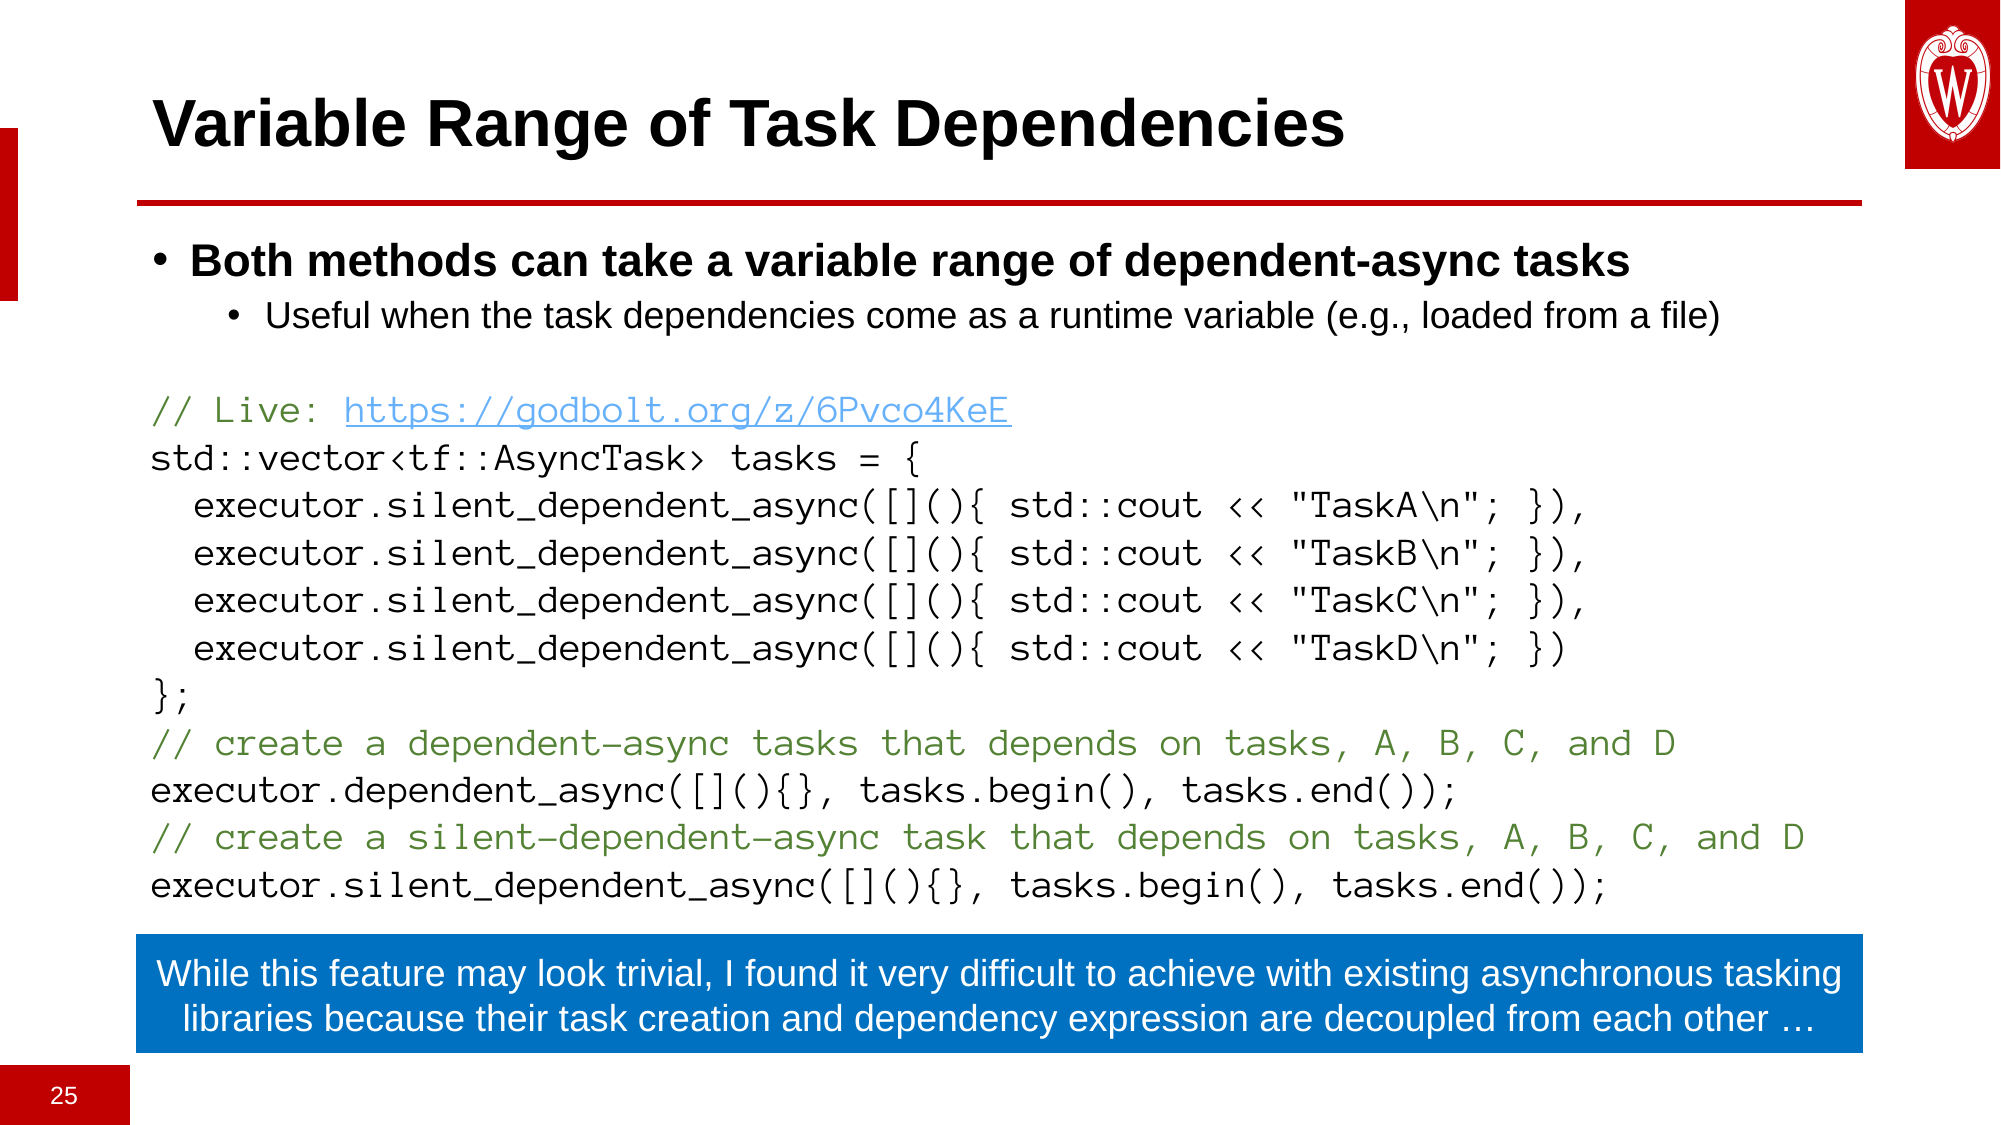

# Variable Range of Task Dependencies
Both methods can take a variable range of dependent-async tasks
Useful when the task dependencies come as a runtime variable (e.g., loaded from a file)

// Live: https://godbolt.org/z/6Pvco4KeE
std::vector<tf::AsyncTask> tasks = {
  executor.silent_dependent_async([](){ std::cout << "TaskA\n"; }),
  executor.silent_dependent_async([](){ std::cout << "TaskB\n"; }),
  executor.silent_dependent_async([](){ std::cout << "TaskC\n"; }),
  executor.silent_dependent_async([](){ std::cout << "TaskD\n"; })
};
// create a dependent-async tasks that depends on tasks, A, B, C, and D
executor.dependent_async([](){}, tasks.begin(), tasks.end());
// create a silent-dependent-async task that depends on tasks, A, B, C, and D
executor.silent_dependent_async([](){}, tasks.begin(), tasks.end());
While this feature may look trivial, I found it very difficult to achieve with existing asynchronous tasking libraries because their task creation and dependency expression are decoupled from each other …